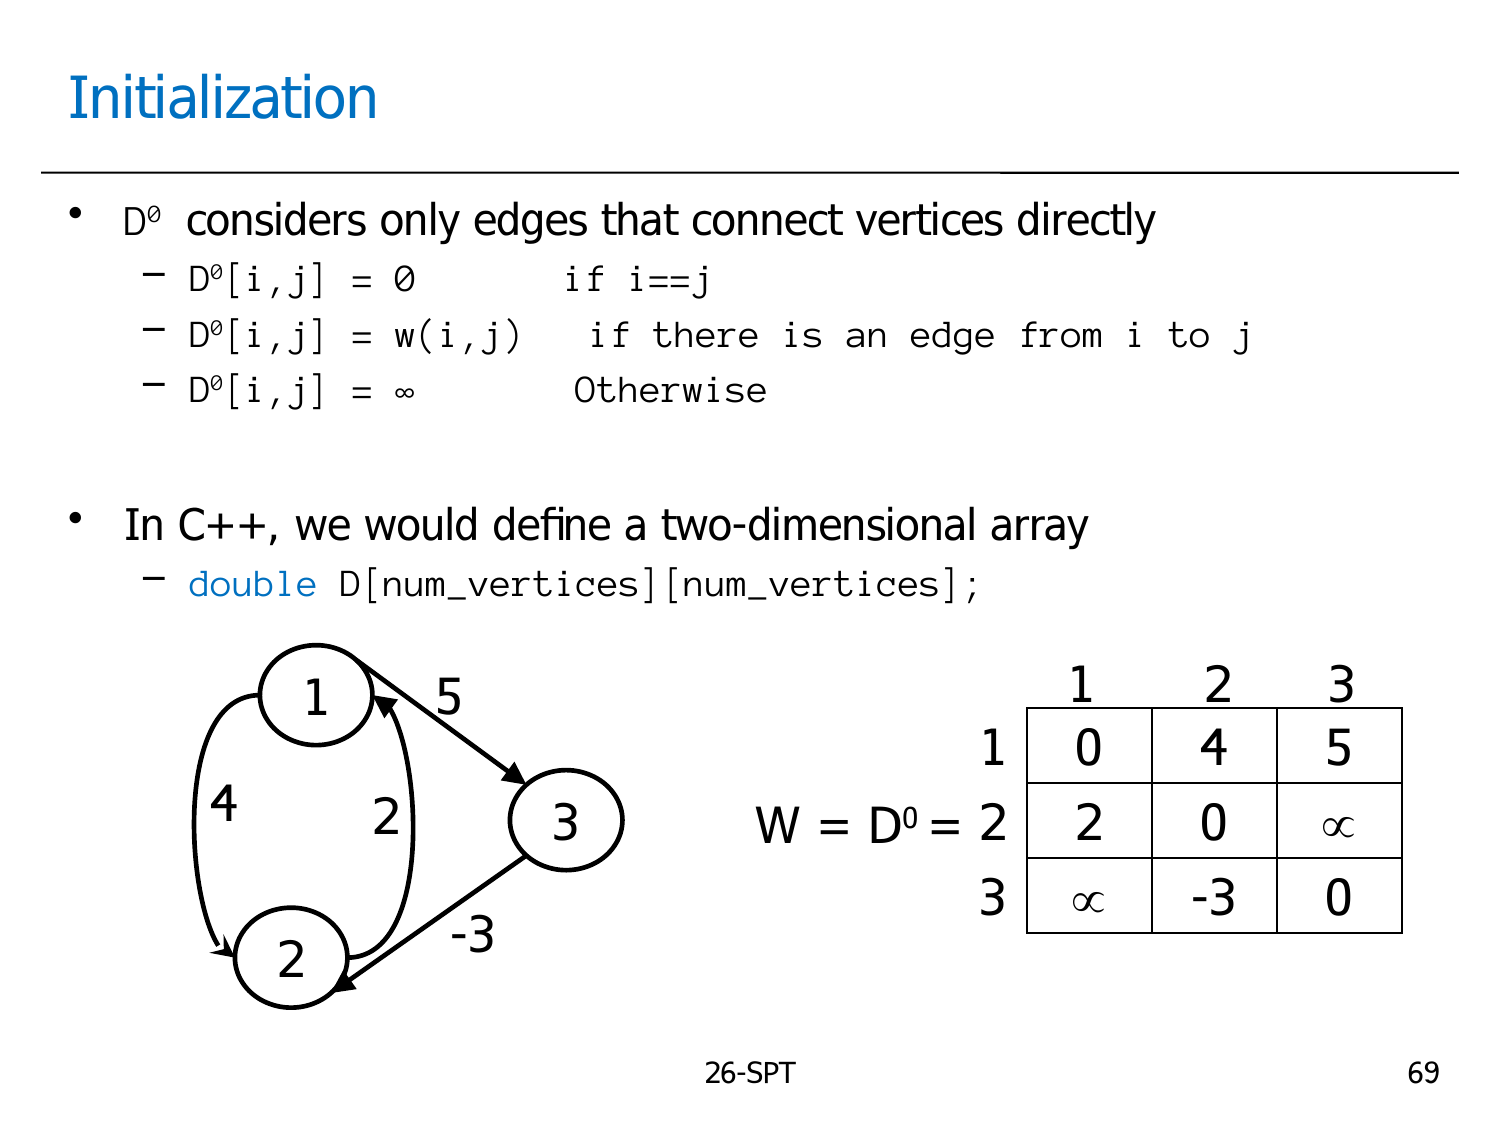

# Initialization
D0 considers only edges that connect vertices directly
D0[i,j] = 0 	      if i==j
D0[i,j] = w(i,j)   if there is an edge from i to j
D0[i,j] = ∞	    Otherwise

In C++, we would define a two-dimensional array
double D[num_vertices][num_vertices];

1
5
4
3
2
-3
2
1
2
3
1
0
4
5
2
0
∝
∝
-3
0
2
3
W = D0 =
26-SPT
69